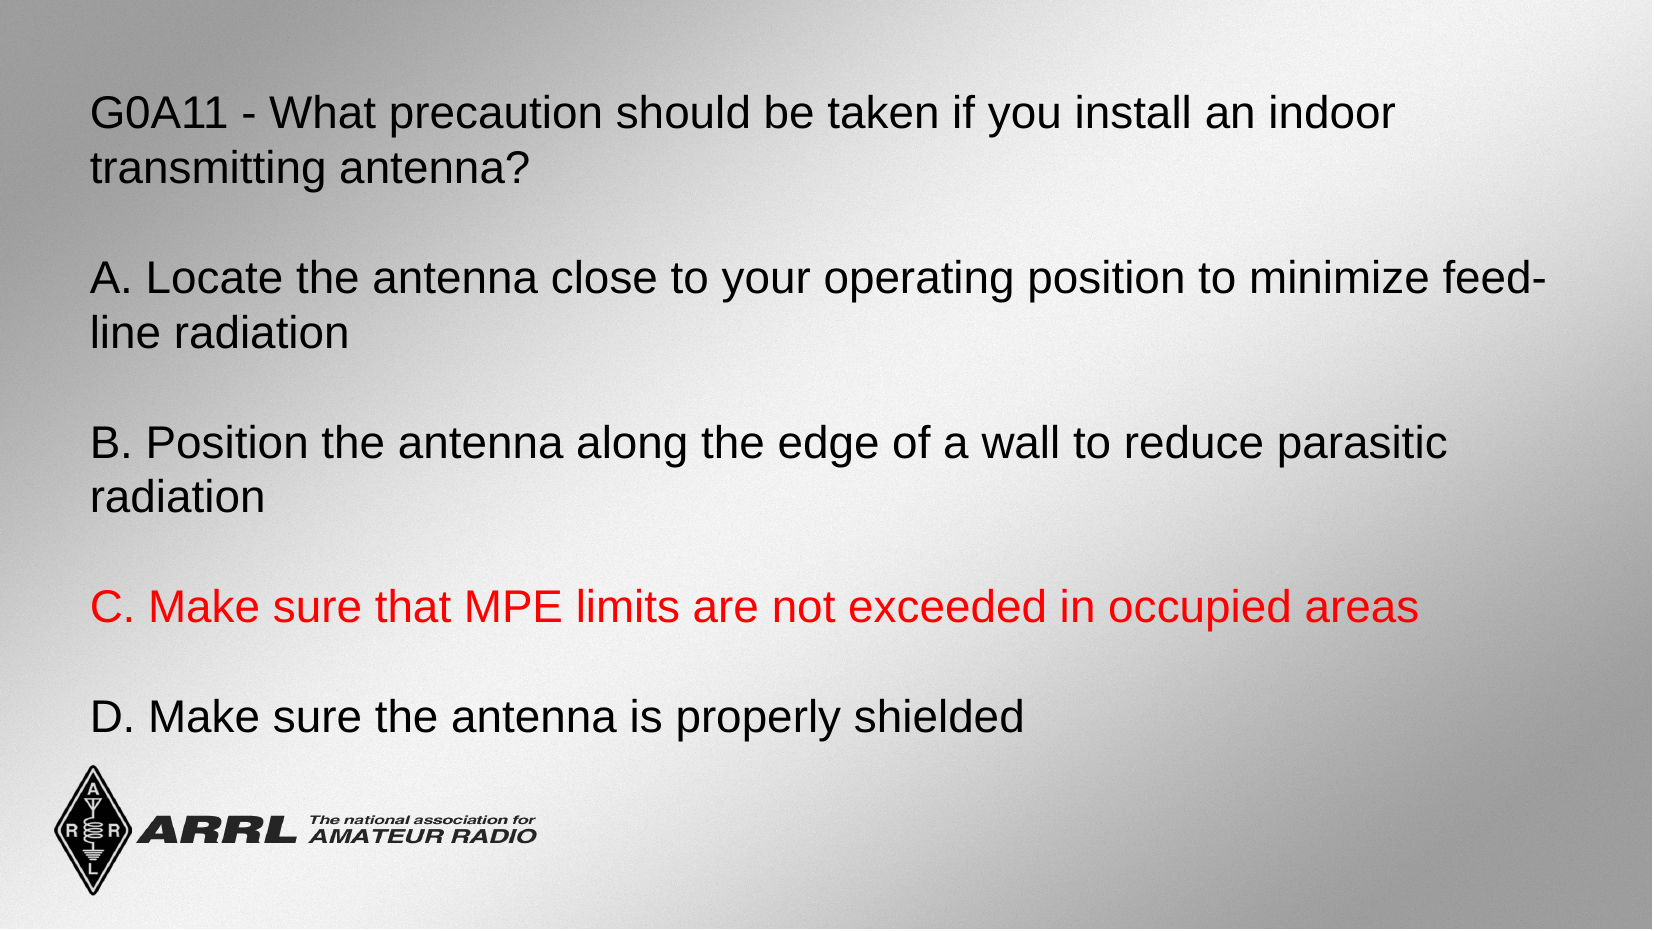

G0A11 - What precaution should be taken if you install an indoor transmitting antenna?

A. Locate the antenna close to your operating position to minimize feed-line radiation

B. Position the antenna along the edge of a wall to reduce parasitic radiation

C. Make sure that MPE limits are not exceeded in occupied areas

D. Make sure the antenna is properly shielded